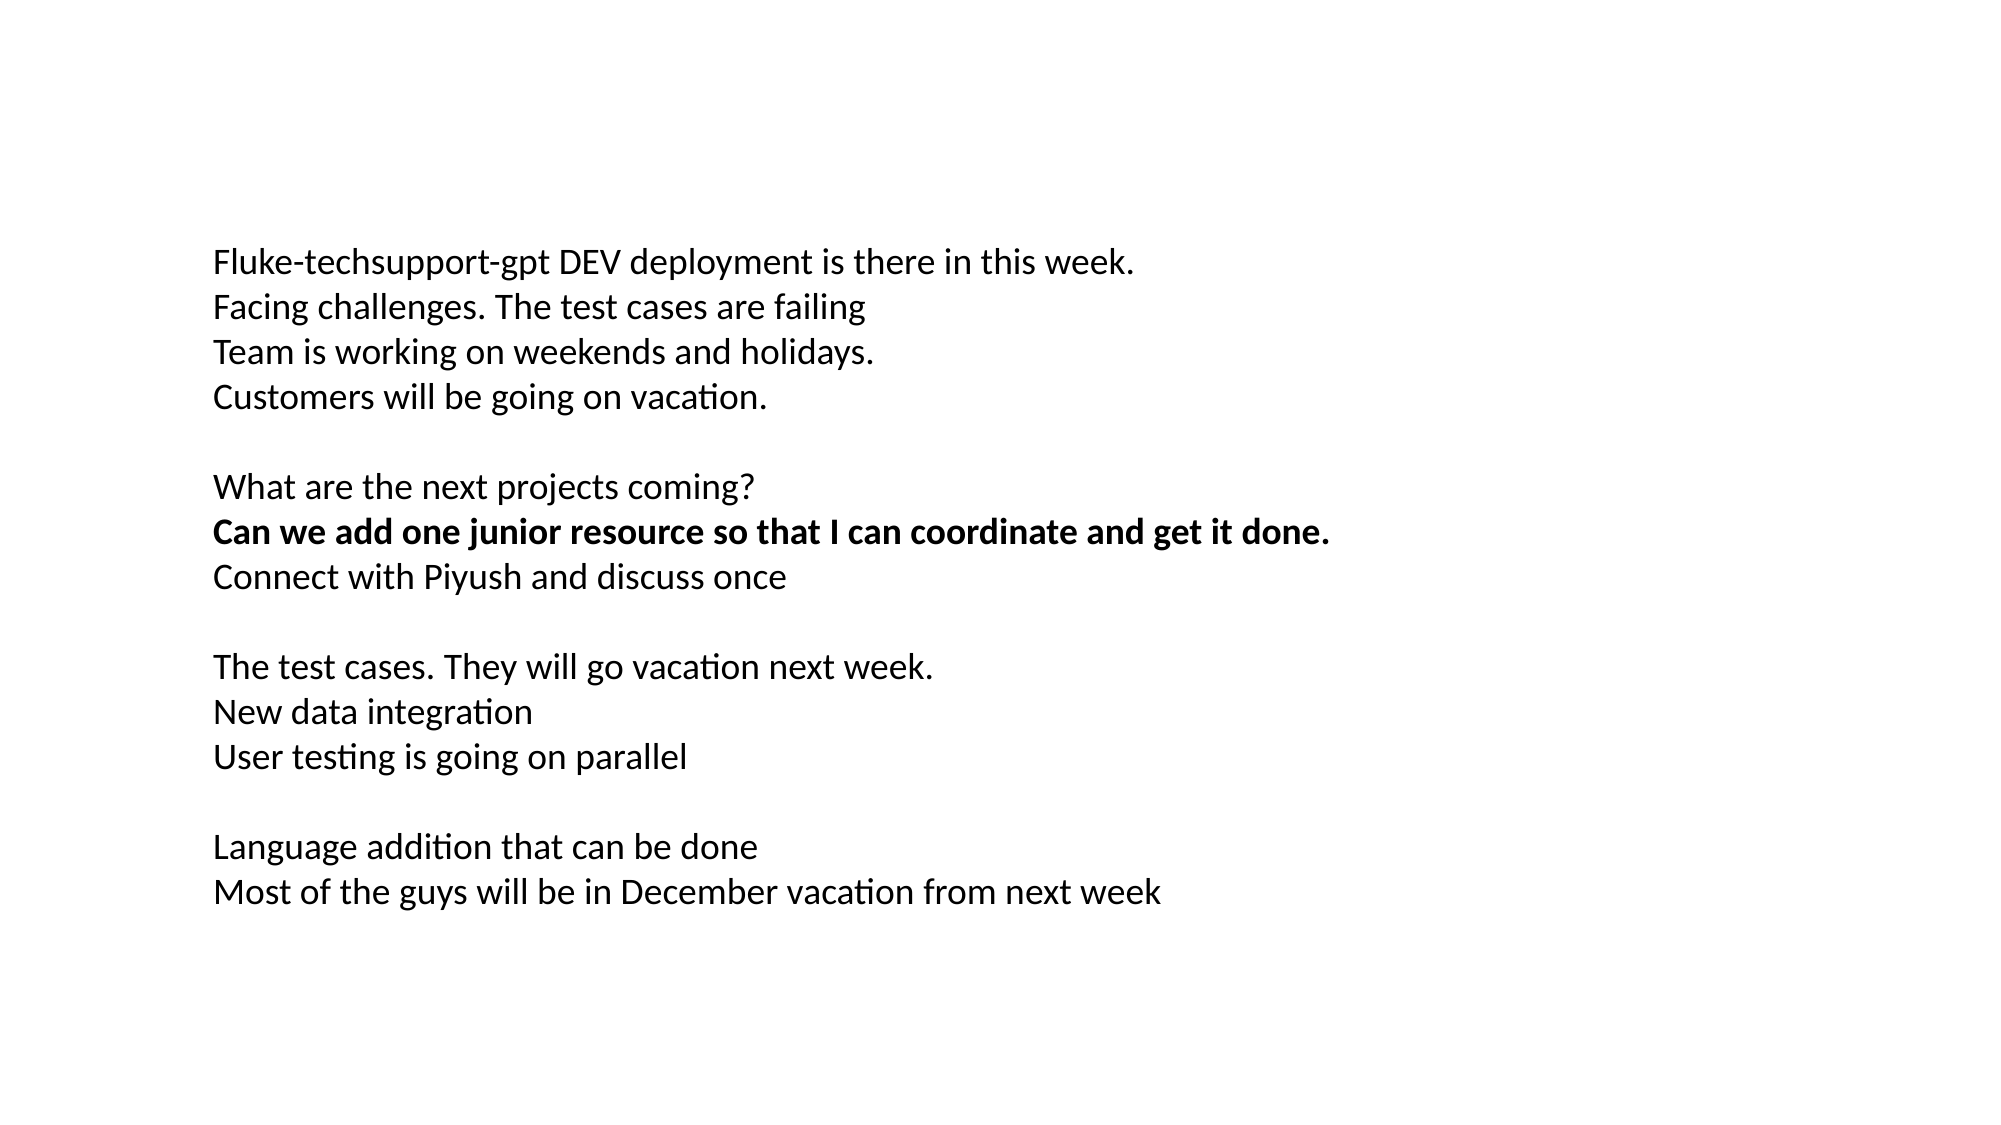

Fluke-techsupport-gpt DEV deployment is there in this week.
Facing challenges. The test cases are failing
Team is working on weekends and holidays.
Customers will be going on vacation.

What are the next projects coming?
Can we add one junior resource so that I can coordinate and get it done.
Connect with Piyush and discuss once

The test cases. They will go vacation next week.
New data integration
User testing is going on parallel

Language addition that can be done
Most of the guys will be in December vacation from next week